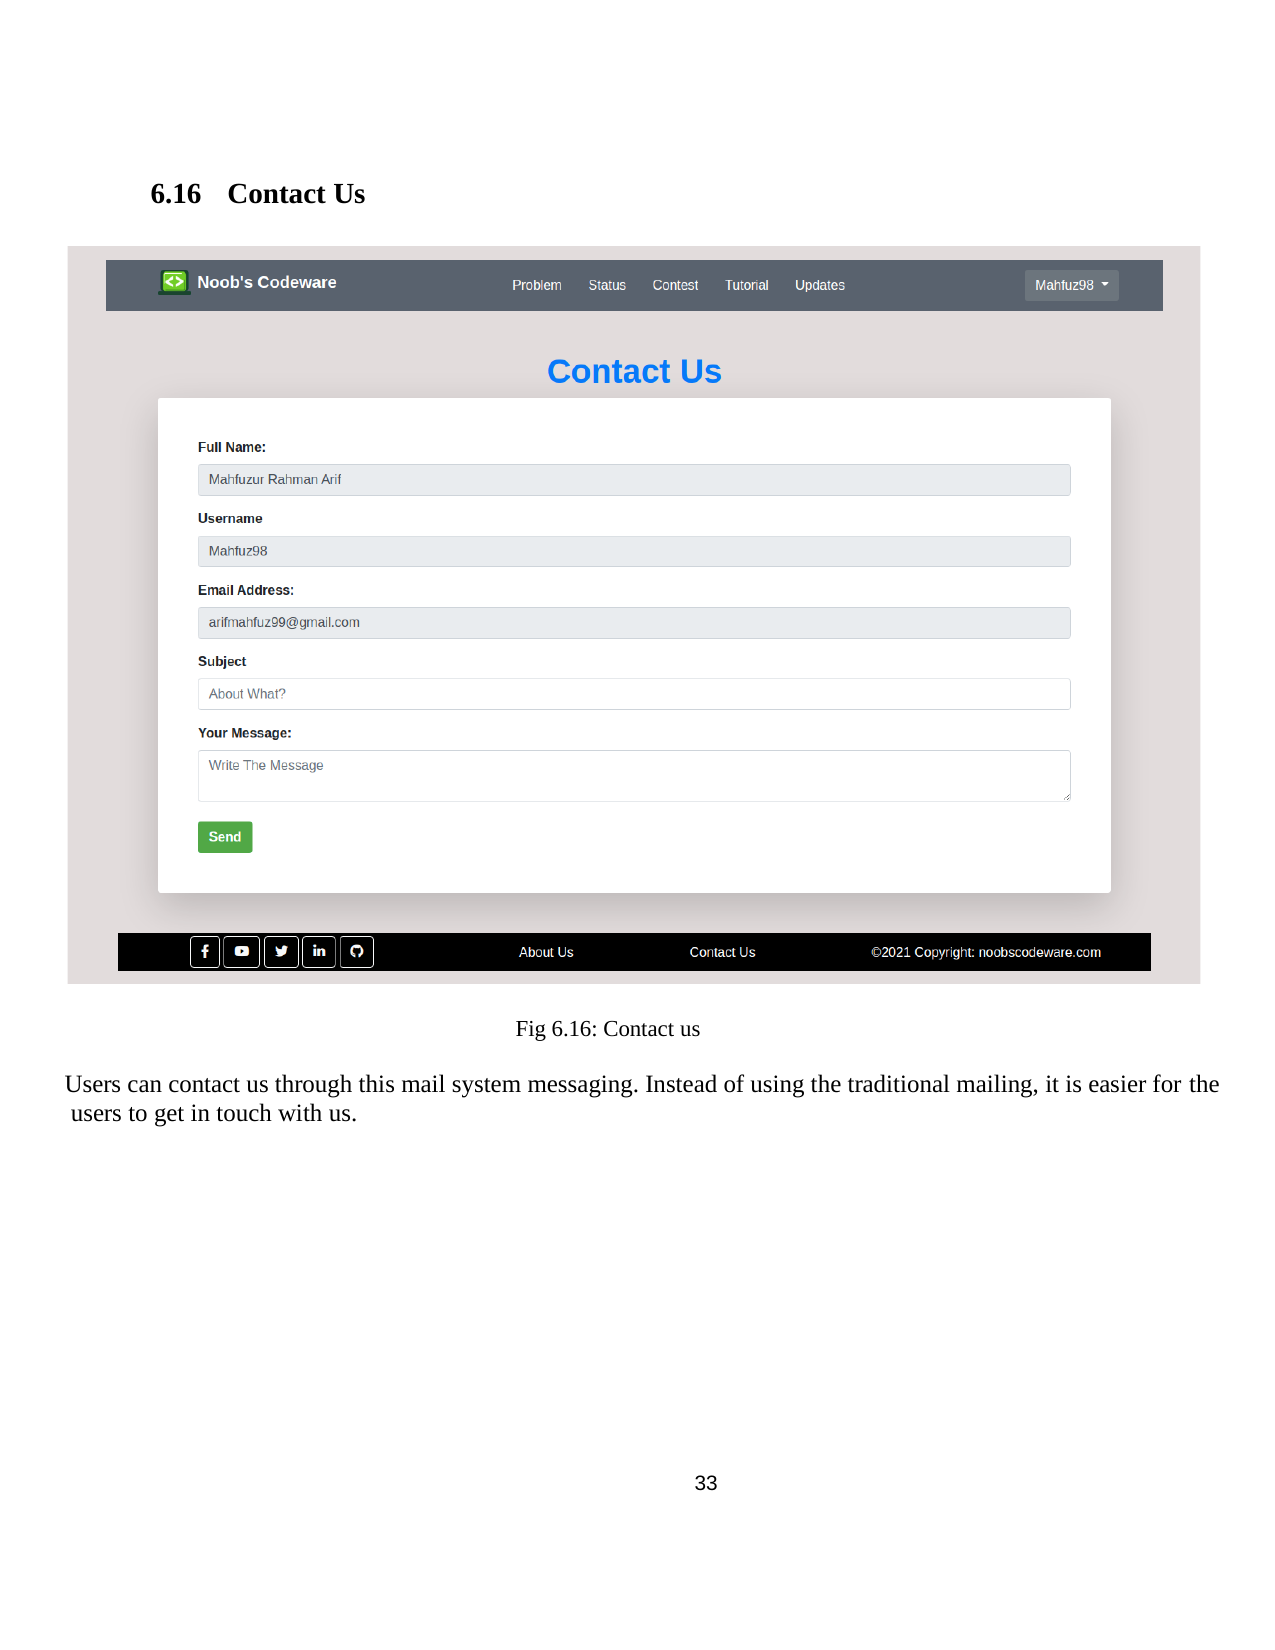

6.16	Contact Us

Fig 6.16: Contact us

Users can contact us through this mail system messaging. Instead of using the traditional mailing, it is easier for the  users to get in touch with us.
33